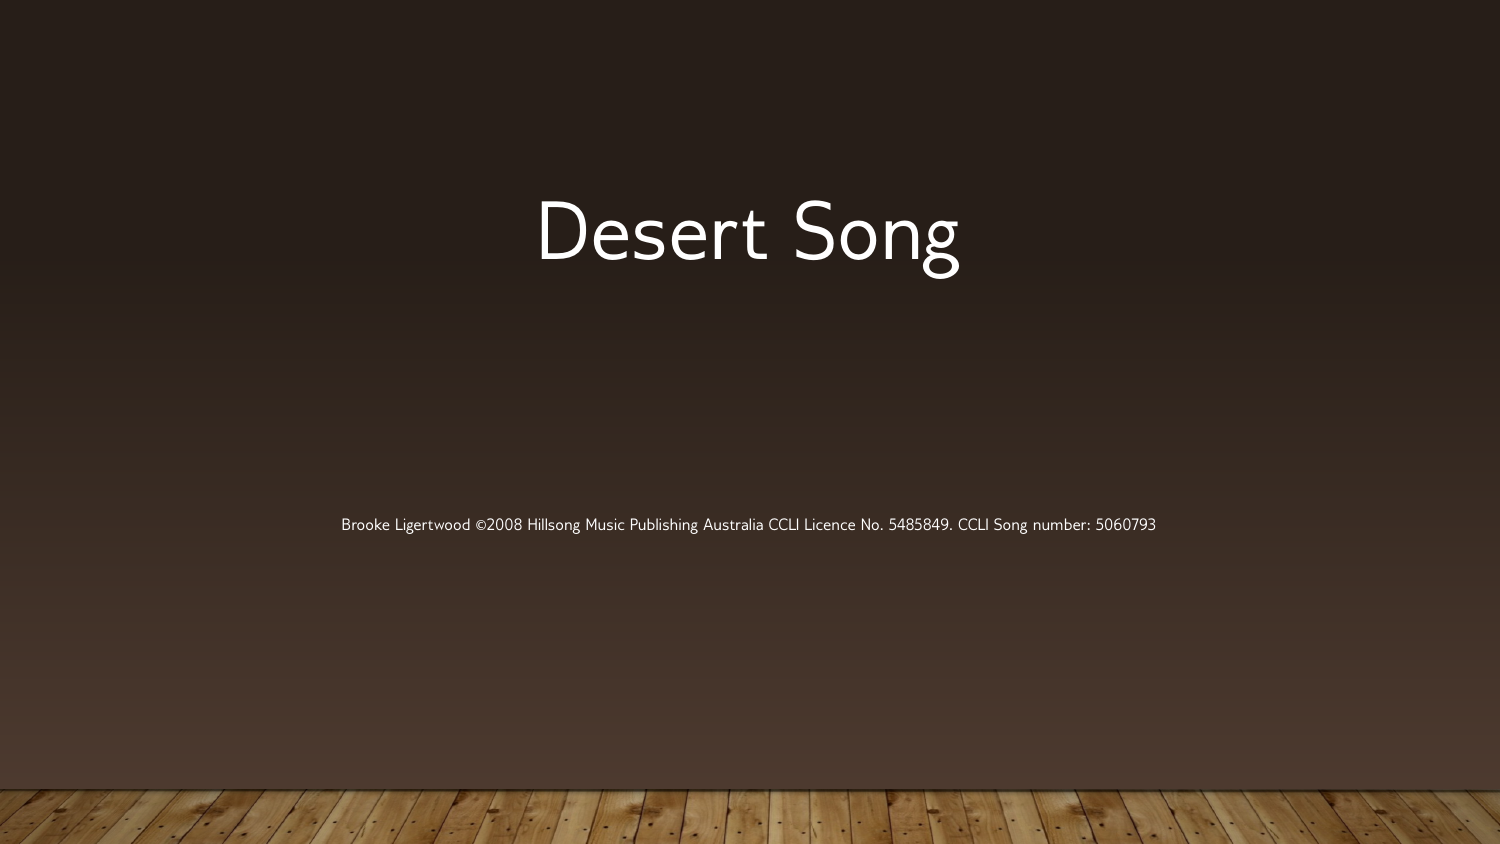

Desert Song
Brooke Ligertwood ©2008 Hillsong Music Publishing Australia CCLI Licence No. 5485849. CCLI Song number: 5060793